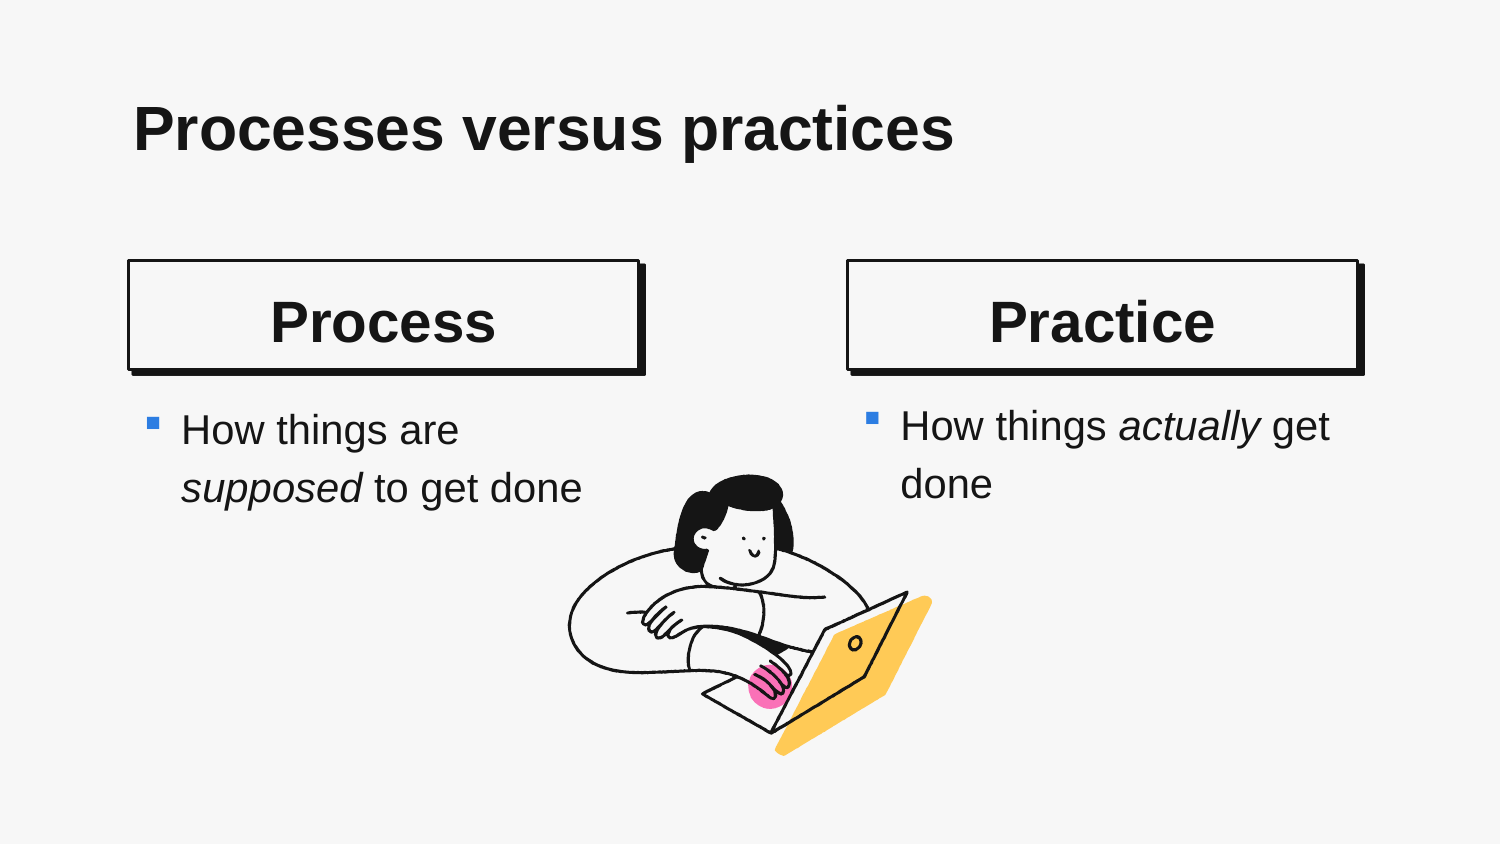

# Processes versus practices
Process
Practice
How things actually get done
How things are supposed to get done